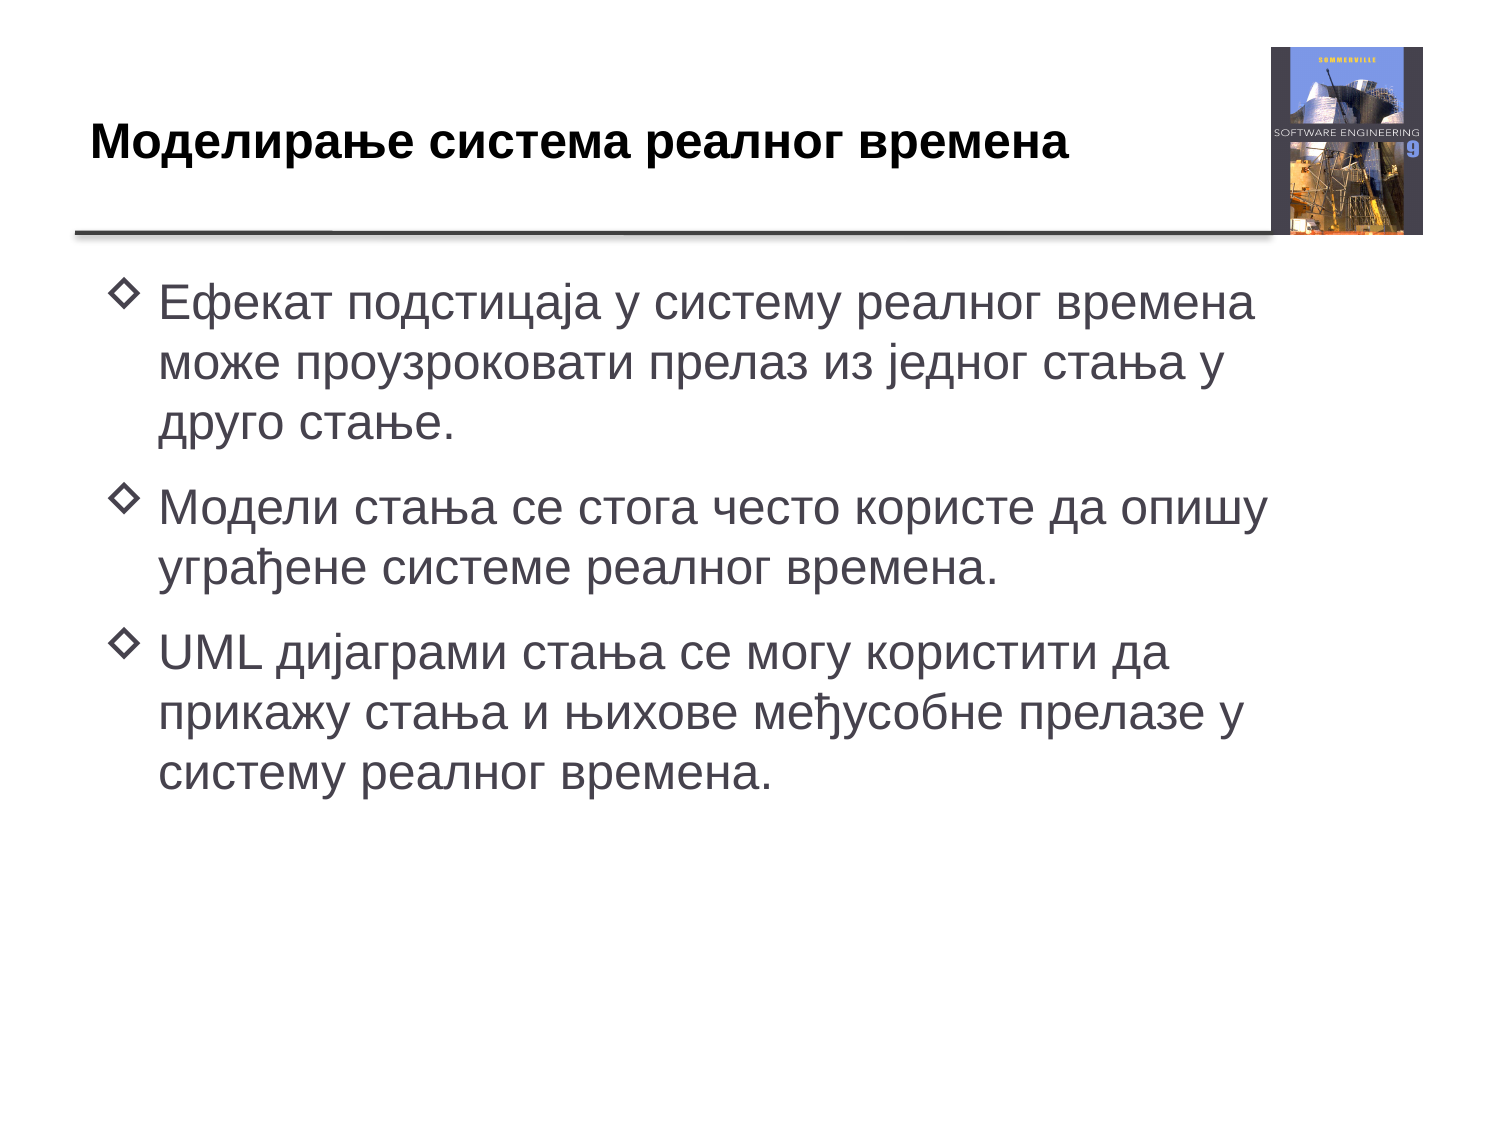

# Моделирање система реалног времена
Ефекат подстицаја у систему реалног времена може проузроковати прелаз из једног стања у друго стање.
Модели стања се стога често користе да опишу уграђене системе реалног времена.
UML дијаграми стања се могу користити да прикажу стања и њихове међусобне прелазе у систему реалног времена.